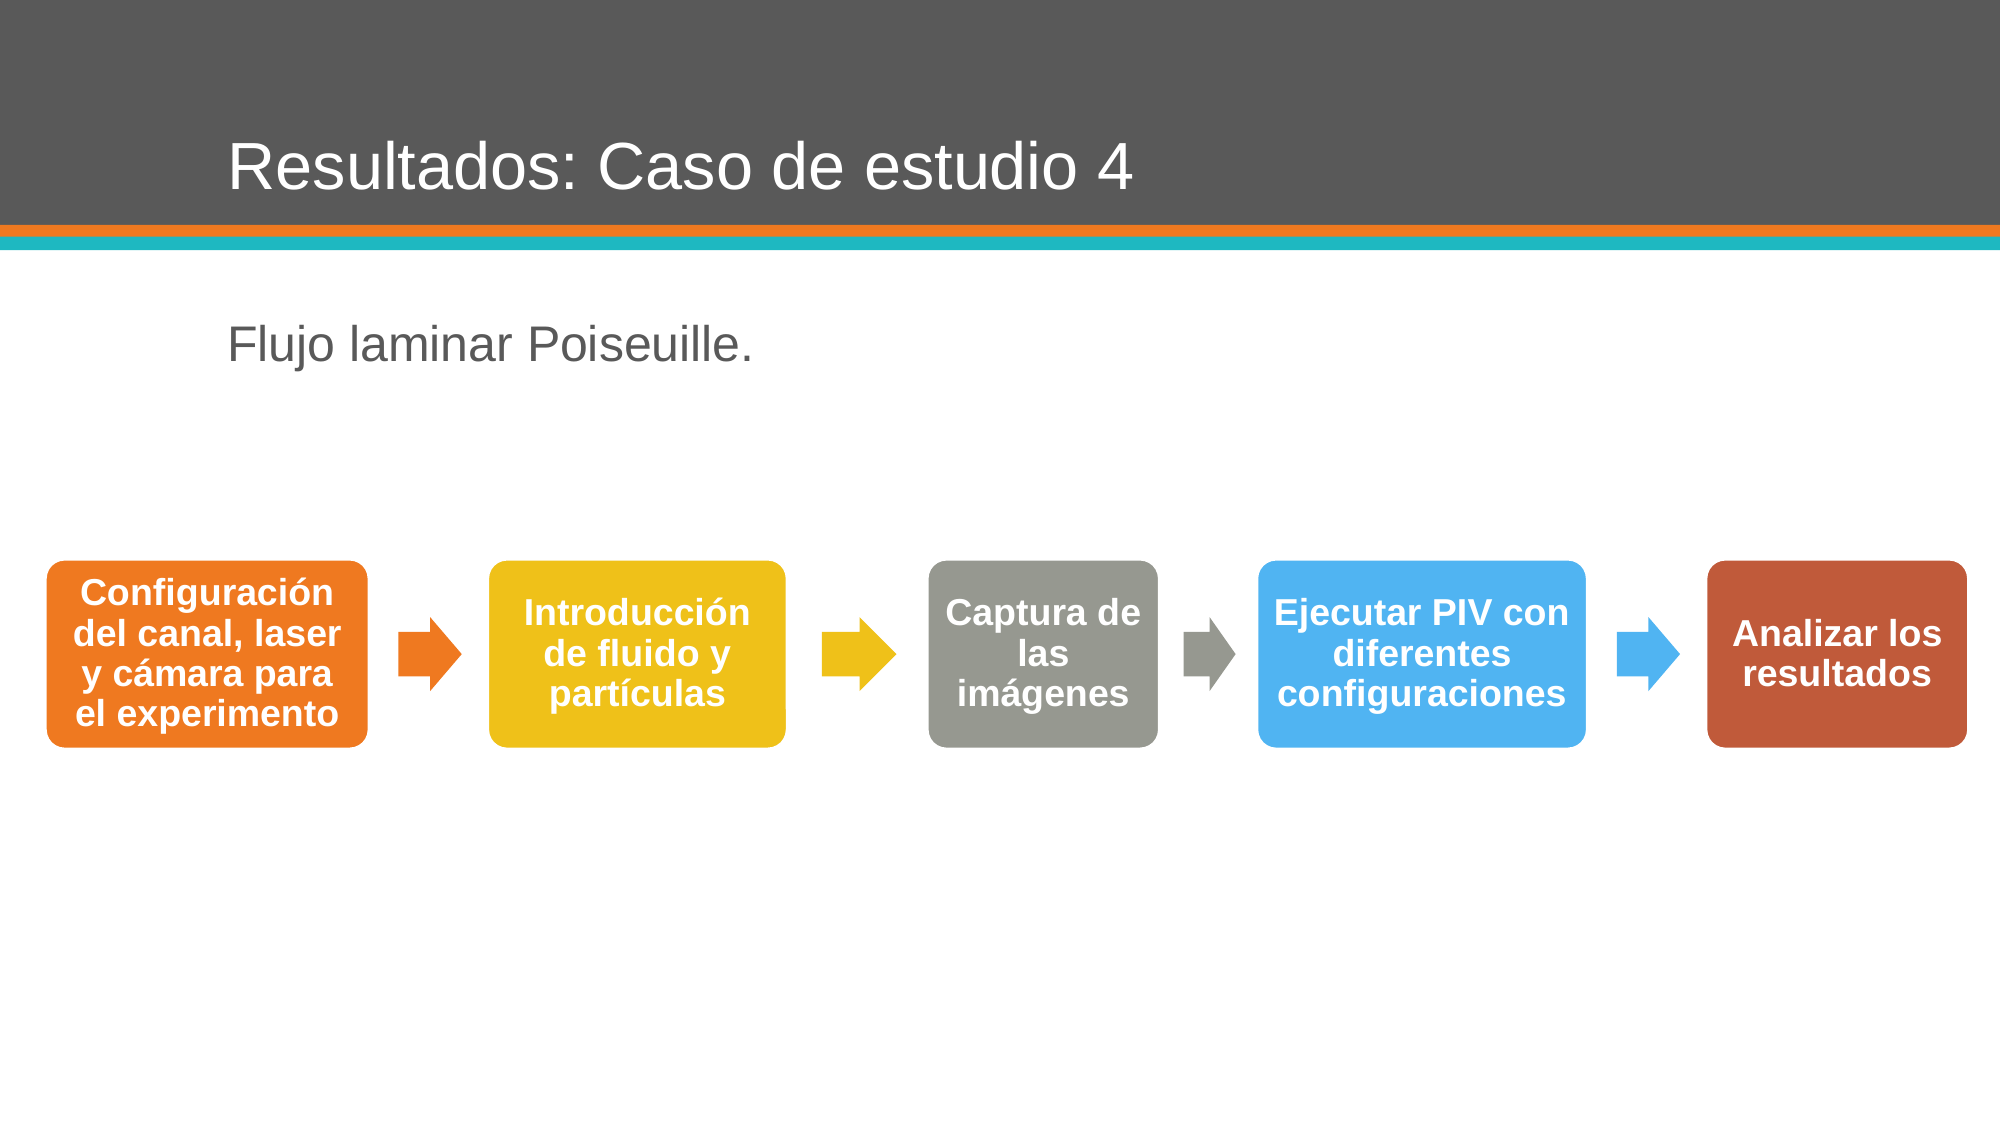

# Resultados: Caso de estudio 4
Flujo laminar Poiseuille.
Configuración del canal, laser y cámara para el experimento

Introducción de fluido y partículas

Captura de las imágenes

Ejecutar PIV con diferentes configuraciones

Analizar los resultados